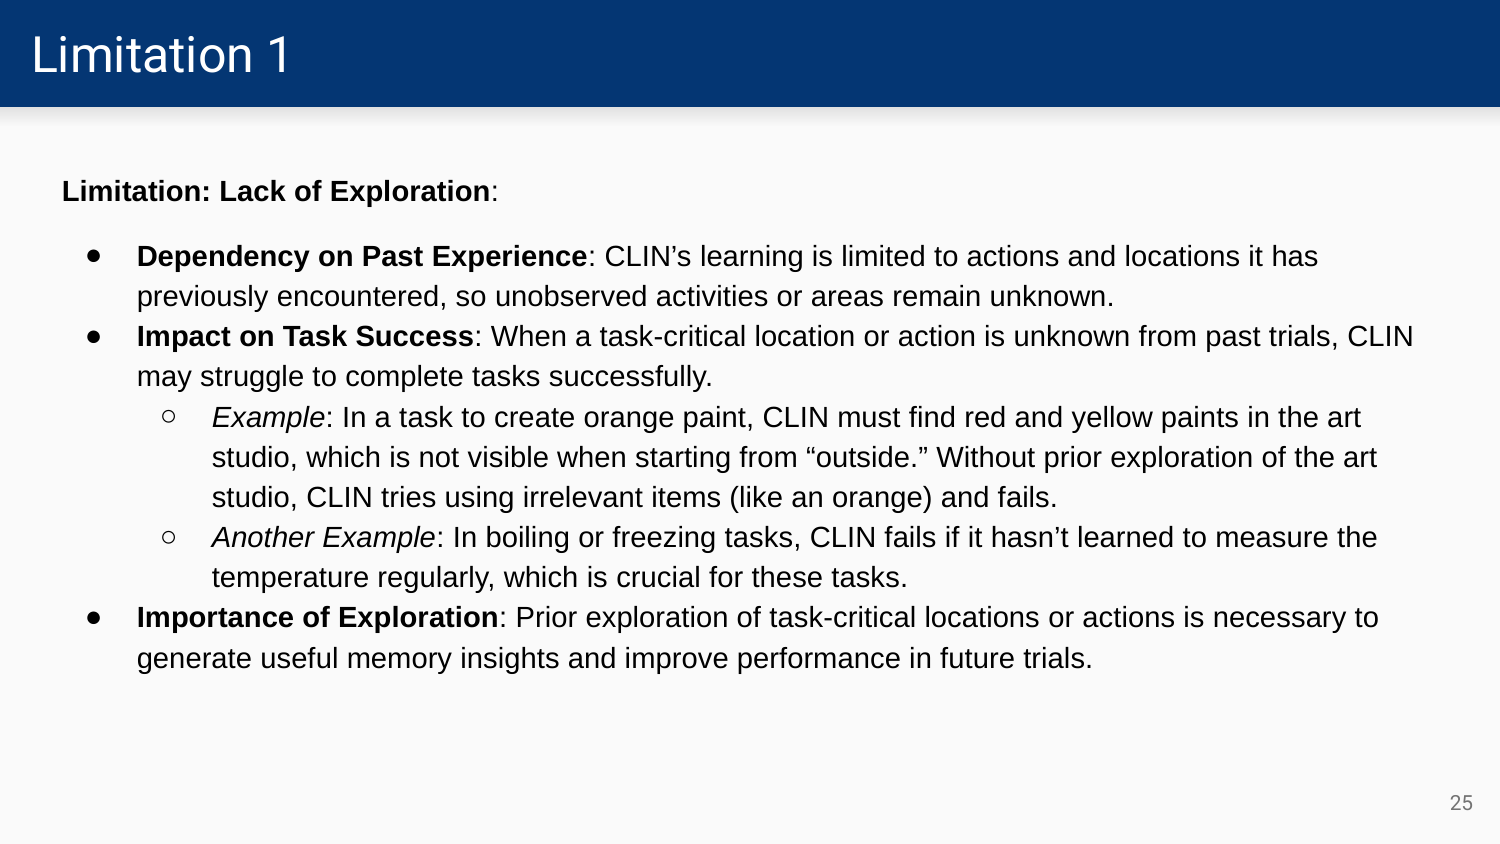

# Limitation 1
Limitation: Lack of Exploration:
Dependency on Past Experience: CLIN’s learning is limited to actions and locations it has previously encountered, so unobserved activities or areas remain unknown.
Impact on Task Success: When a task-critical location or action is unknown from past trials, CLIN may struggle to complete tasks successfully.
Example: In a task to create orange paint, CLIN must find red and yellow paints in the art studio, which is not visible when starting from “outside.” Without prior exploration of the art studio, CLIN tries using irrelevant items (like an orange) and fails.
Another Example: In boiling or freezing tasks, CLIN fails if it hasn’t learned to measure the temperature regularly, which is crucial for these tasks.
Importance of Exploration: Prior exploration of task-critical locations or actions is necessary to generate useful memory insights and improve performance in future trials.

25